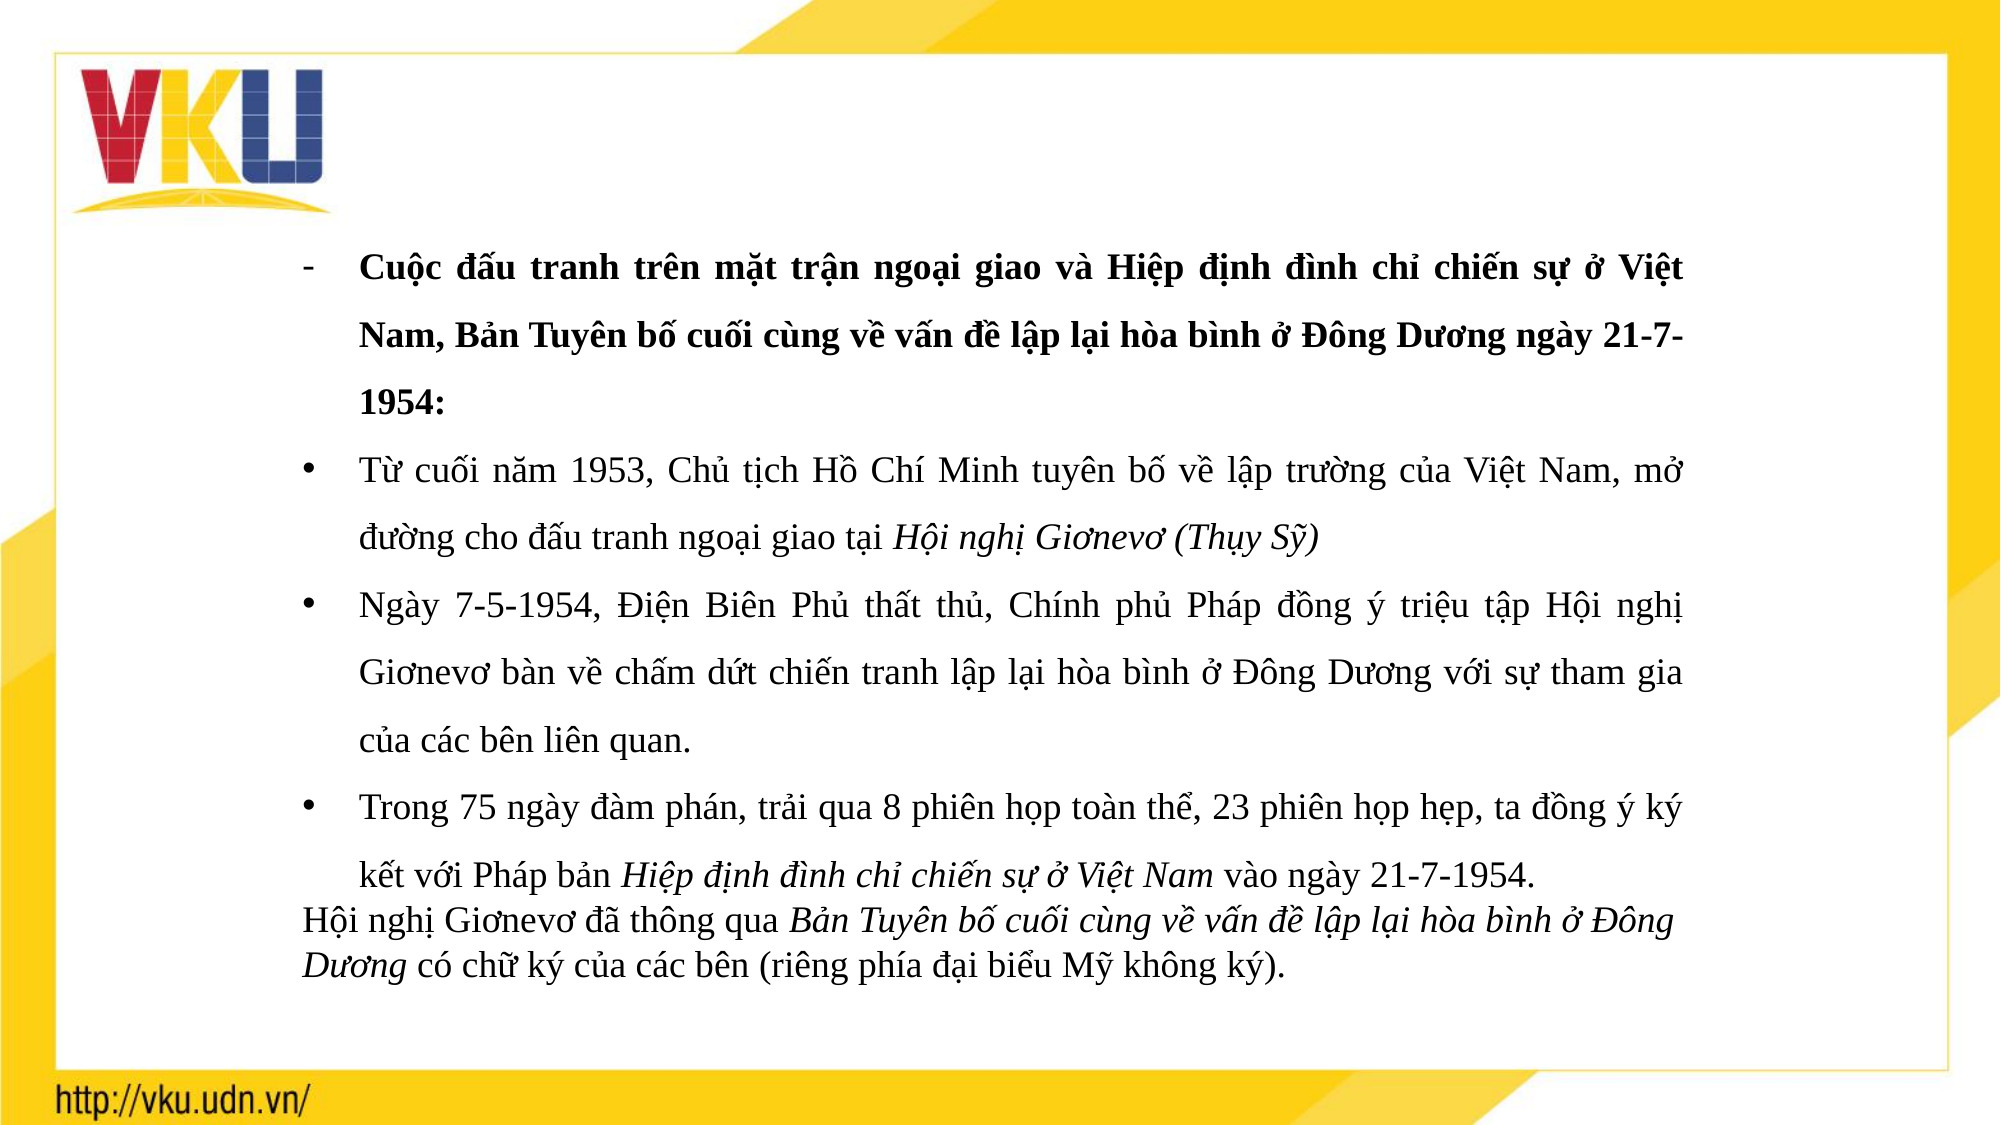

Cuộc đấu tranh trên mặt trận ngoại giao và Hiệp định đình chỉ chiến sự ở Việt Nam, Bản Tuyên bố cuối cùng về vấn đề lập lại hòa bình ở Đông Dương ngày 21-7-1954:
Từ cuối năm 1953, Chủ tịch Hồ Chí Minh tuyên bố về lập trường của Việt Nam, mở đường cho đấu tranh ngoại giao tại Hội nghị Giơnevơ (Thụy Sỹ)
Ngày 7-5-1954, Điện Biên Phủ thất thủ, Chính phủ Pháp đồng ý triệu tập Hội nghị Giơnevơ bàn về chấm dứt chiến tranh lập lại hòa bình ở Đông Dương với sự tham gia của các bên liên quan.
Trong 75 ngày đàm phán, trải qua 8 phiên họp toàn thể, 23 phiên họp hẹp, ta đồng ý ký kết với Pháp bản Hiệp định đình chỉ chiến sự ở Việt Nam vào ngày 21-7-1954.
Hội nghị Giơnevơ đã thông qua Bản Tuyên bố cuối cùng về vấn đề lập lại hòa bình ở Đông Dương có chữ ký của các bên (riêng phía đại biểu Mỹ không ký).